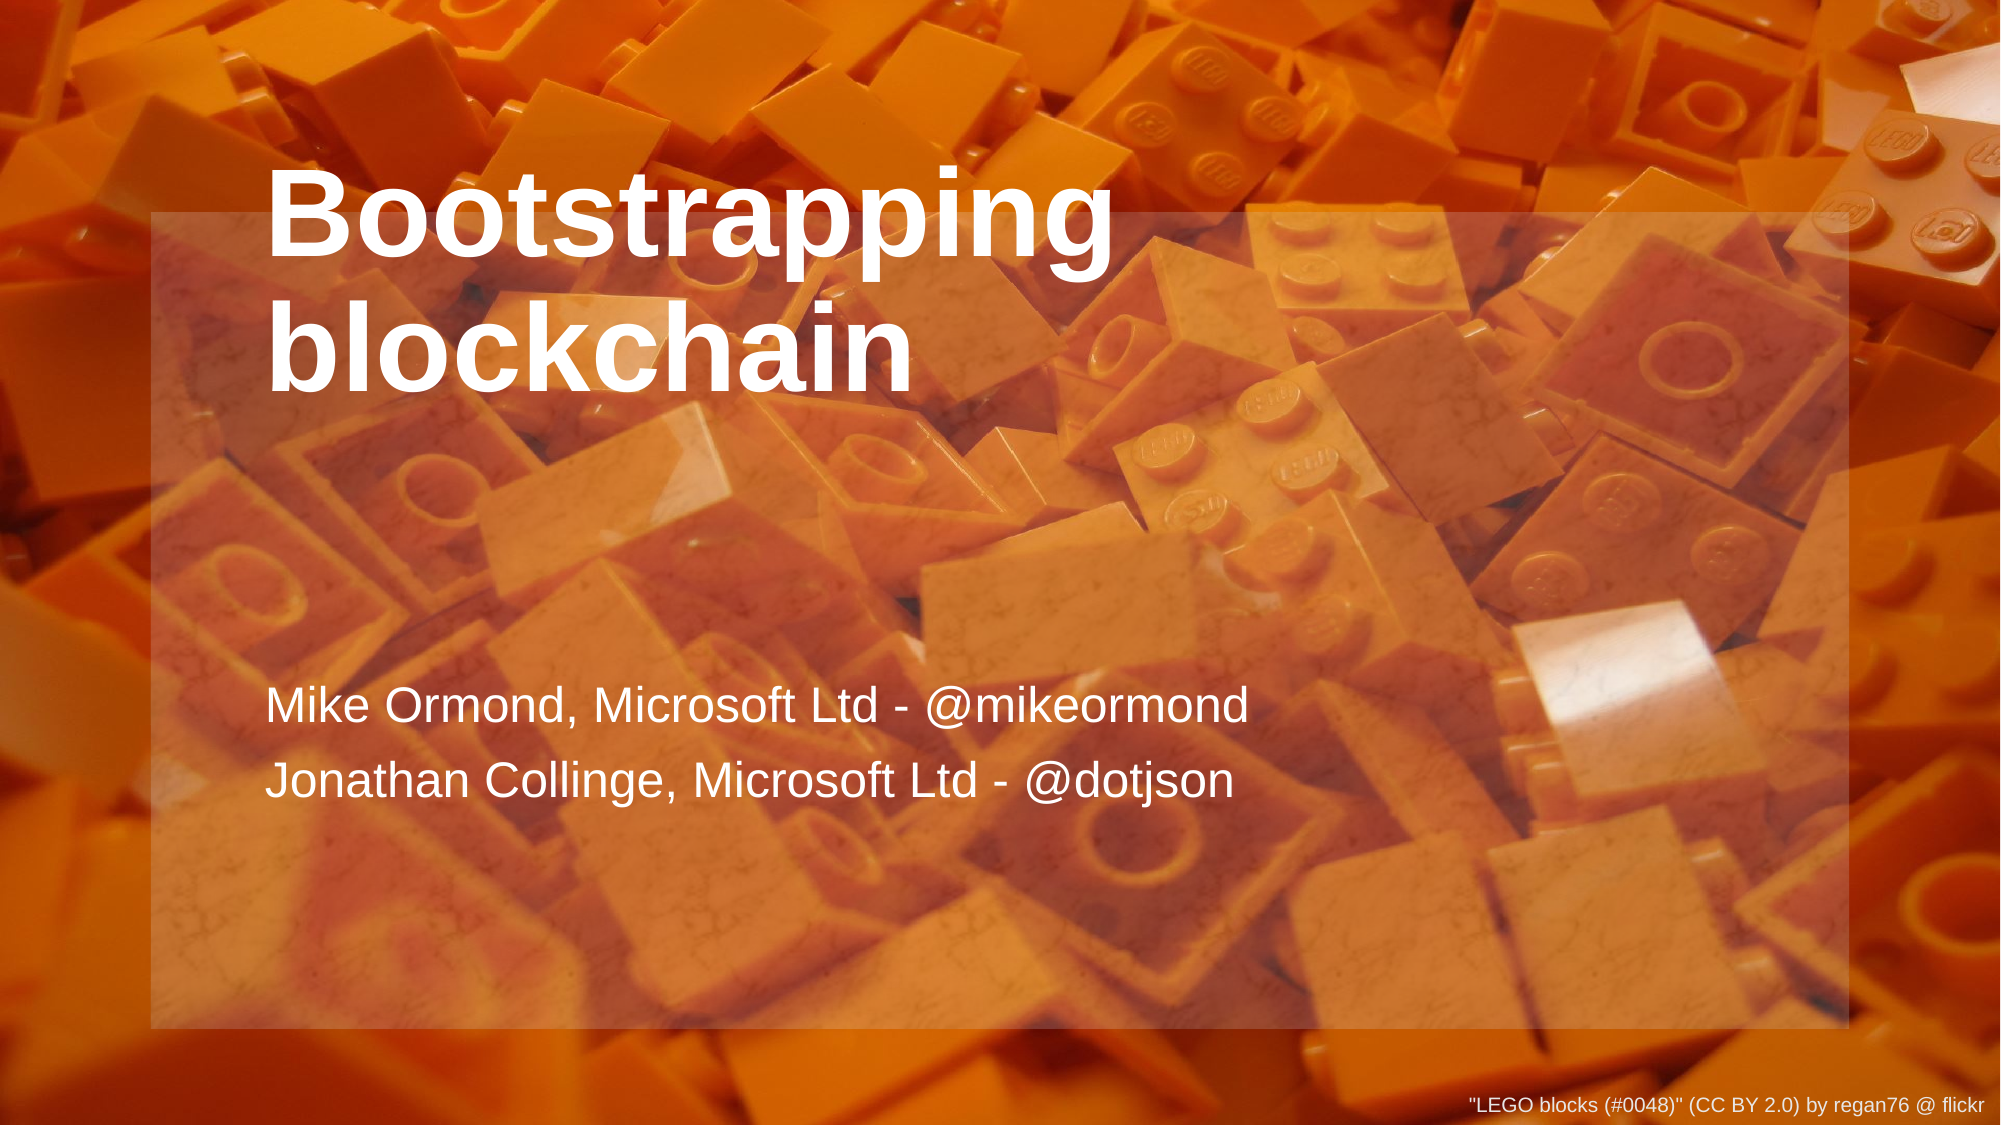

# Bootstrapping blockchain

Mike Ormond, Microsoft Ltd - @mikeormond
Jonathan Collinge, Microsoft Ltd - @dotjson

"LEGO blocks (#0048)" (CC BY 2.0) by regan76 @ flickr